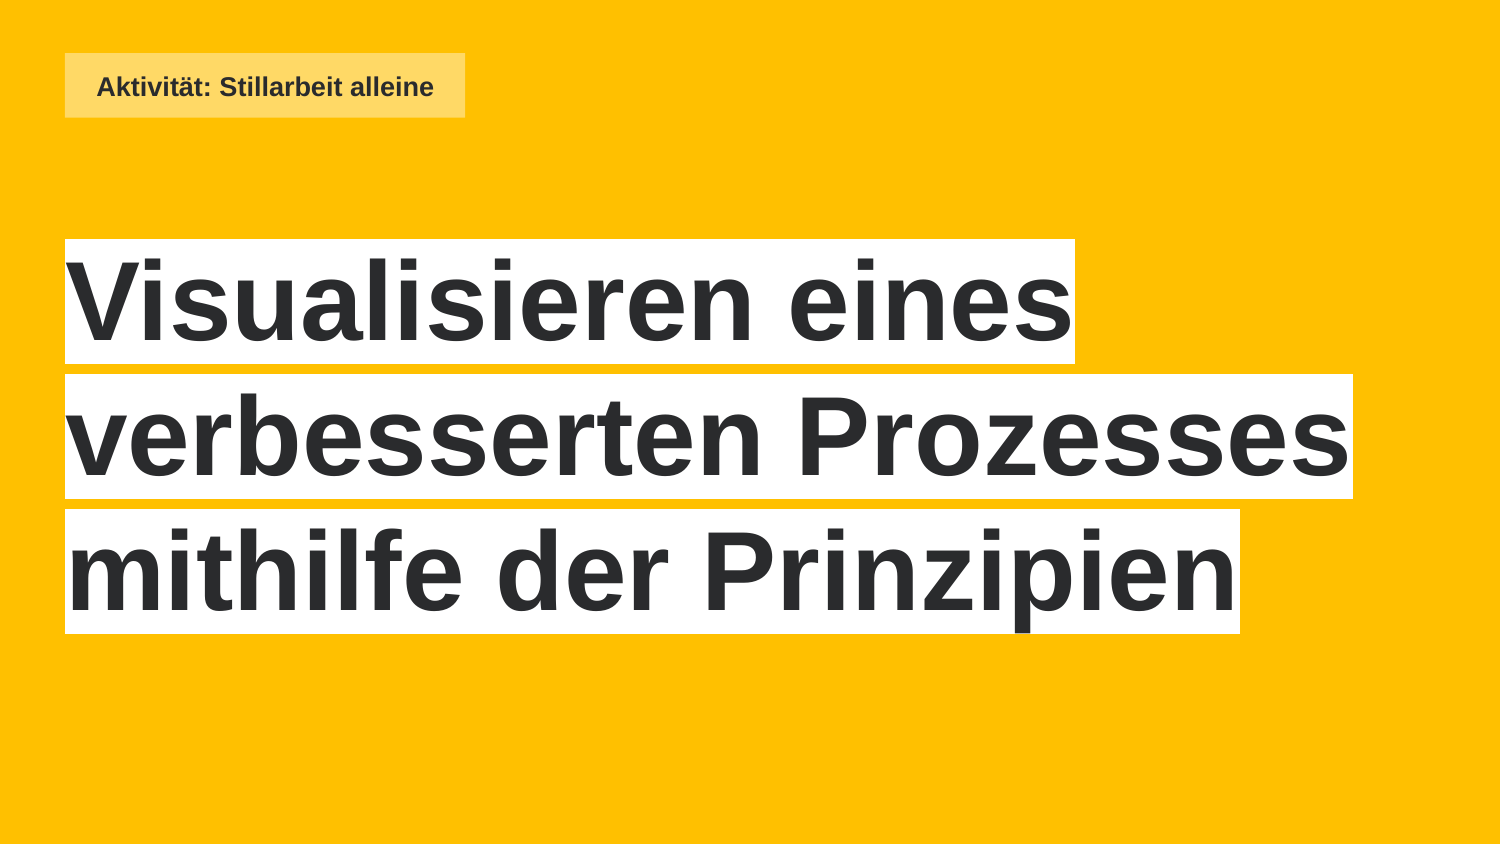

Aktivität: Stillarbeit alleine
Visualisieren eines verbesserten Prozesses mithilfe der Prinzipien